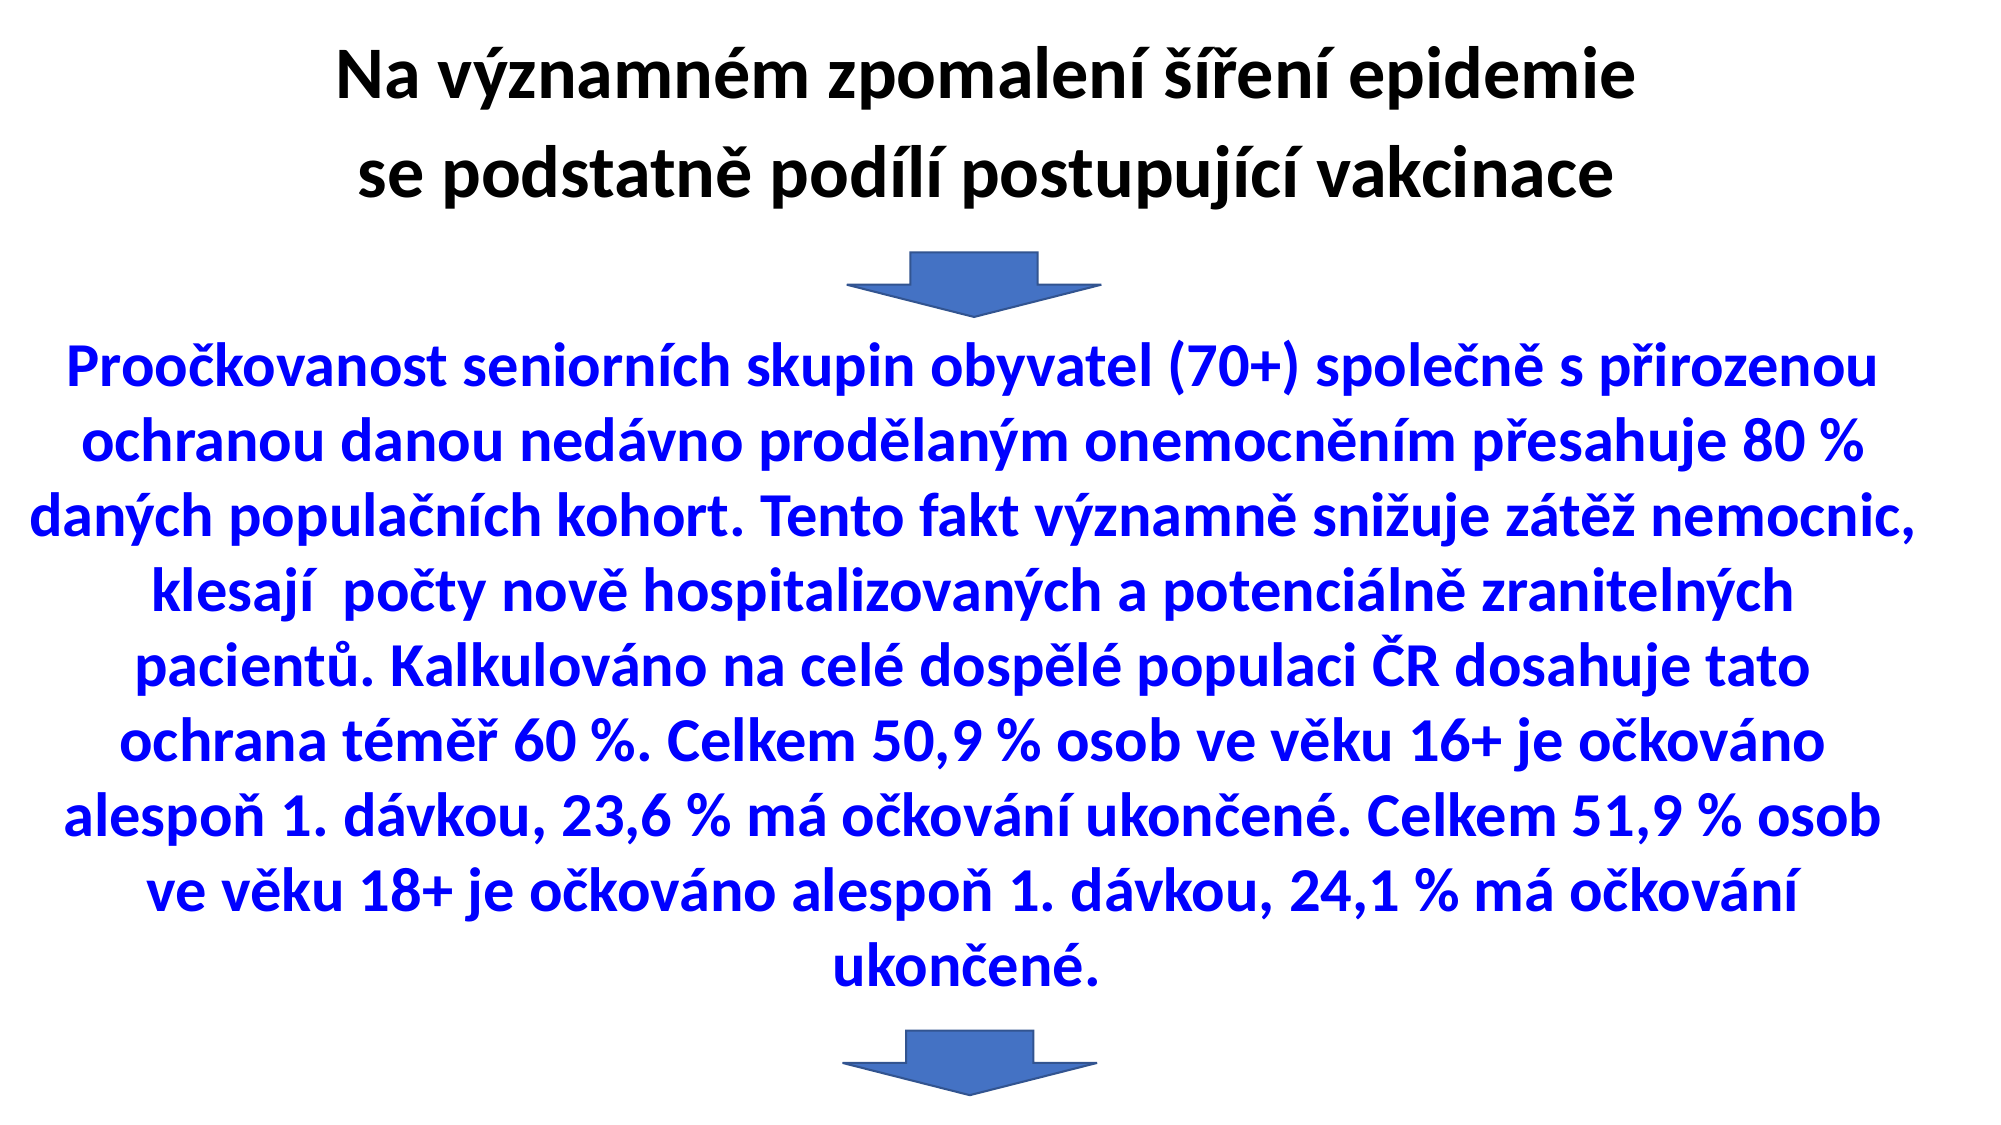

Na významném zpomalení šíření epidemie
se podstatně podílí postupující vakcinace

Proočkovanost seniorních skupin obyvatel (70+) společně s přirozenou ochranou danou nedávno prodělaným onemocněním přesahuje 80 % daných populačních kohort. Tento fakt významně snižuje zátěž nemocnic, klesají  počty nově hospitalizovaných a potenciálně zranitelných pacientů. Kalkulováno na celé dospělé populaci ČR dosahuje tato ochrana téměř 60 %. Celkem 50,9 % osob ve věku 16+ je očkováno alespoň 1. dávkou, 23,6 % má očkování ukončené. Celkem 51,9 % osob ve věku 18+ je očkováno alespoň 1. dávkou, 24,1 % má očkování ukončené.